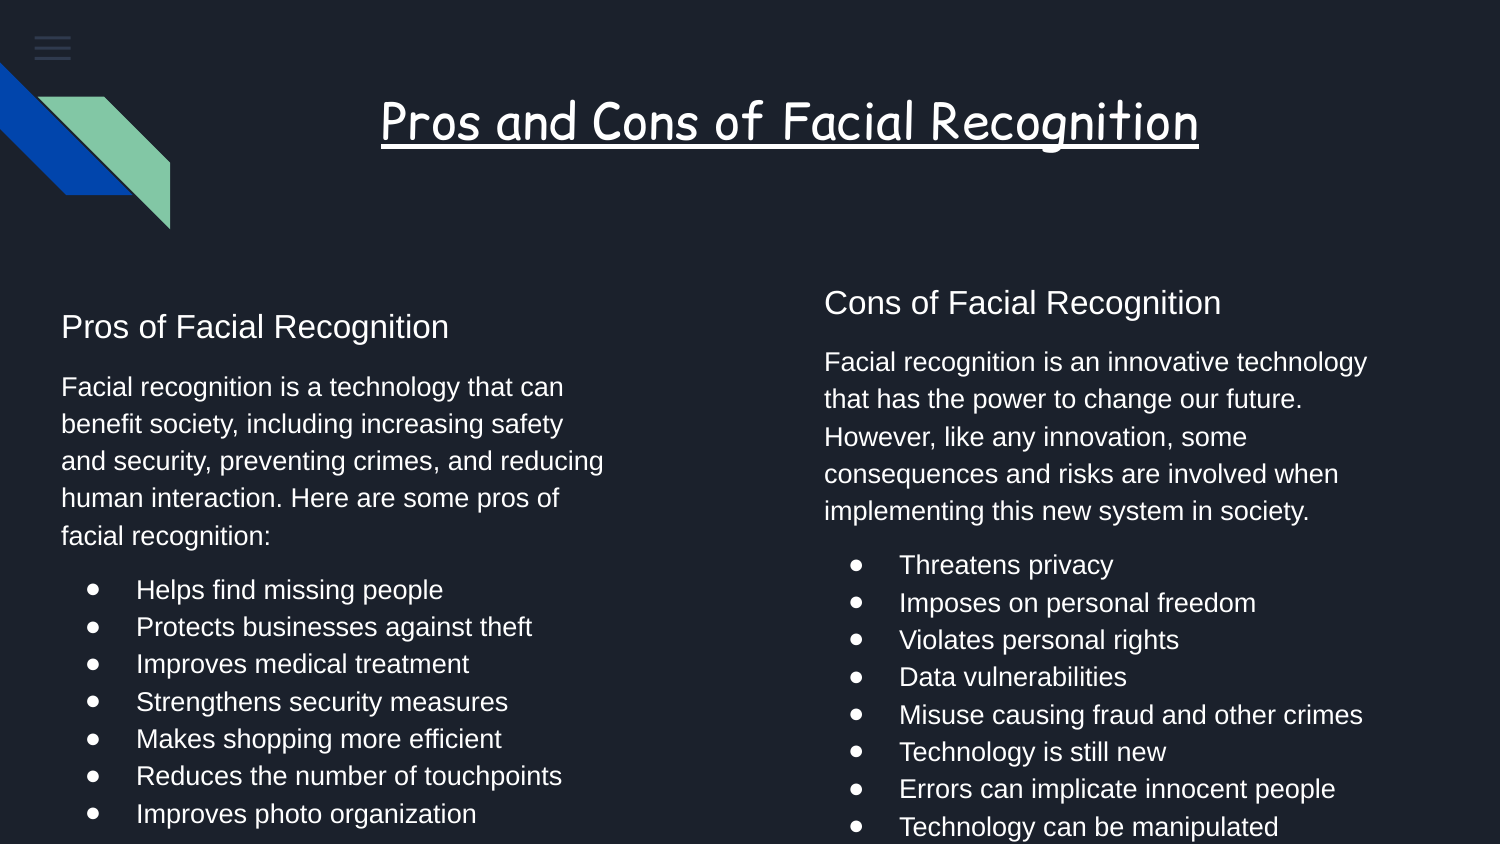

# Pros and Cons of Facial Recognition

Cons of Facial Recognition
Facial recognition is an innovative technology that has the power to change our future. However, like any innovation, some consequences and risks are involved when implementing this new system in society.
Threatens privacy
Imposes on personal freedom
Violates personal rights
Data vulnerabilities
Misuse causing fraud and other crimes
Technology is still new
Errors can implicate innocent people
Technology can be manipulated

Pros of Facial Recognition
Facial recognition is a technology that can benefit society, including increasing safety and security, preventing crimes, and reducing human interaction. Here are some pros of facial recognition:
Helps find missing people
Protects businesses against theft
Improves medical treatment
Strengthens security measures
Makes shopping more efficient
Reduces the number of touchpoints
Improves photo organization